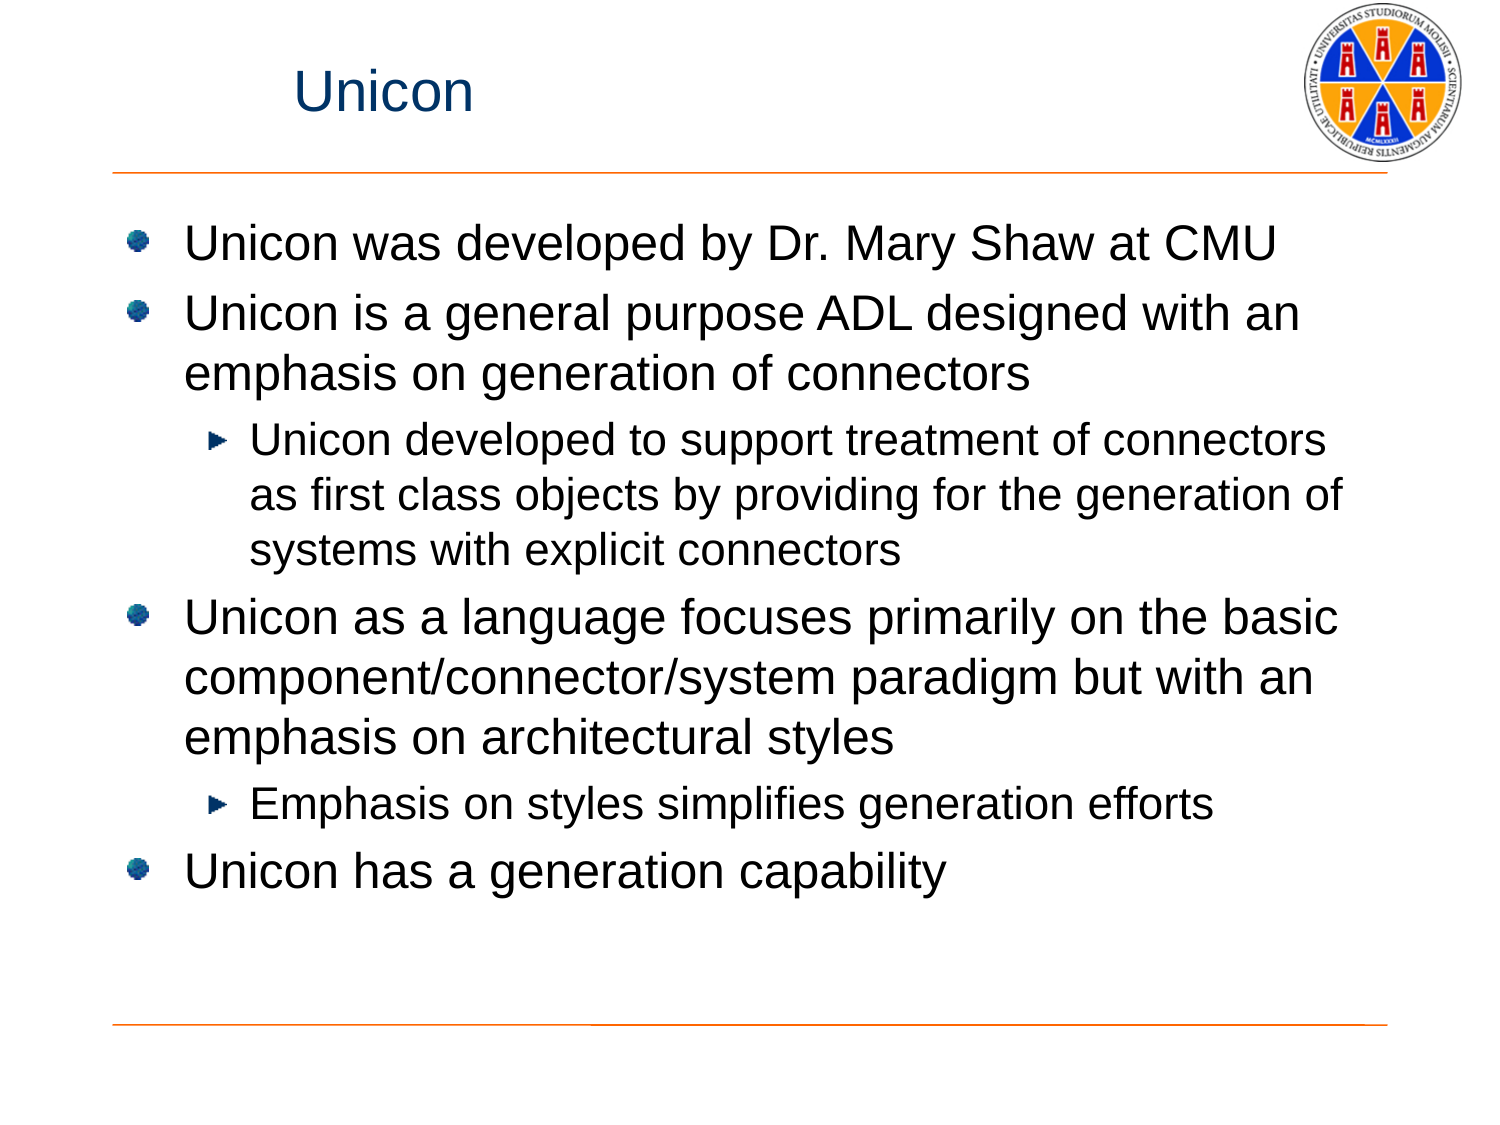

# Unicon
Unicon was developed by Dr. Mary Shaw at CMU
Unicon is a general purpose ADL designed with an emphasis on generation of connectors
Unicon developed to support treatment of connectors as first class objects by providing for the generation of systems with explicit connectors
Unicon as a language focuses primarily on the basic component/connector/system paradigm but with an emphasis on architectural styles
Emphasis on styles simplifies generation efforts
Unicon has a generation capability